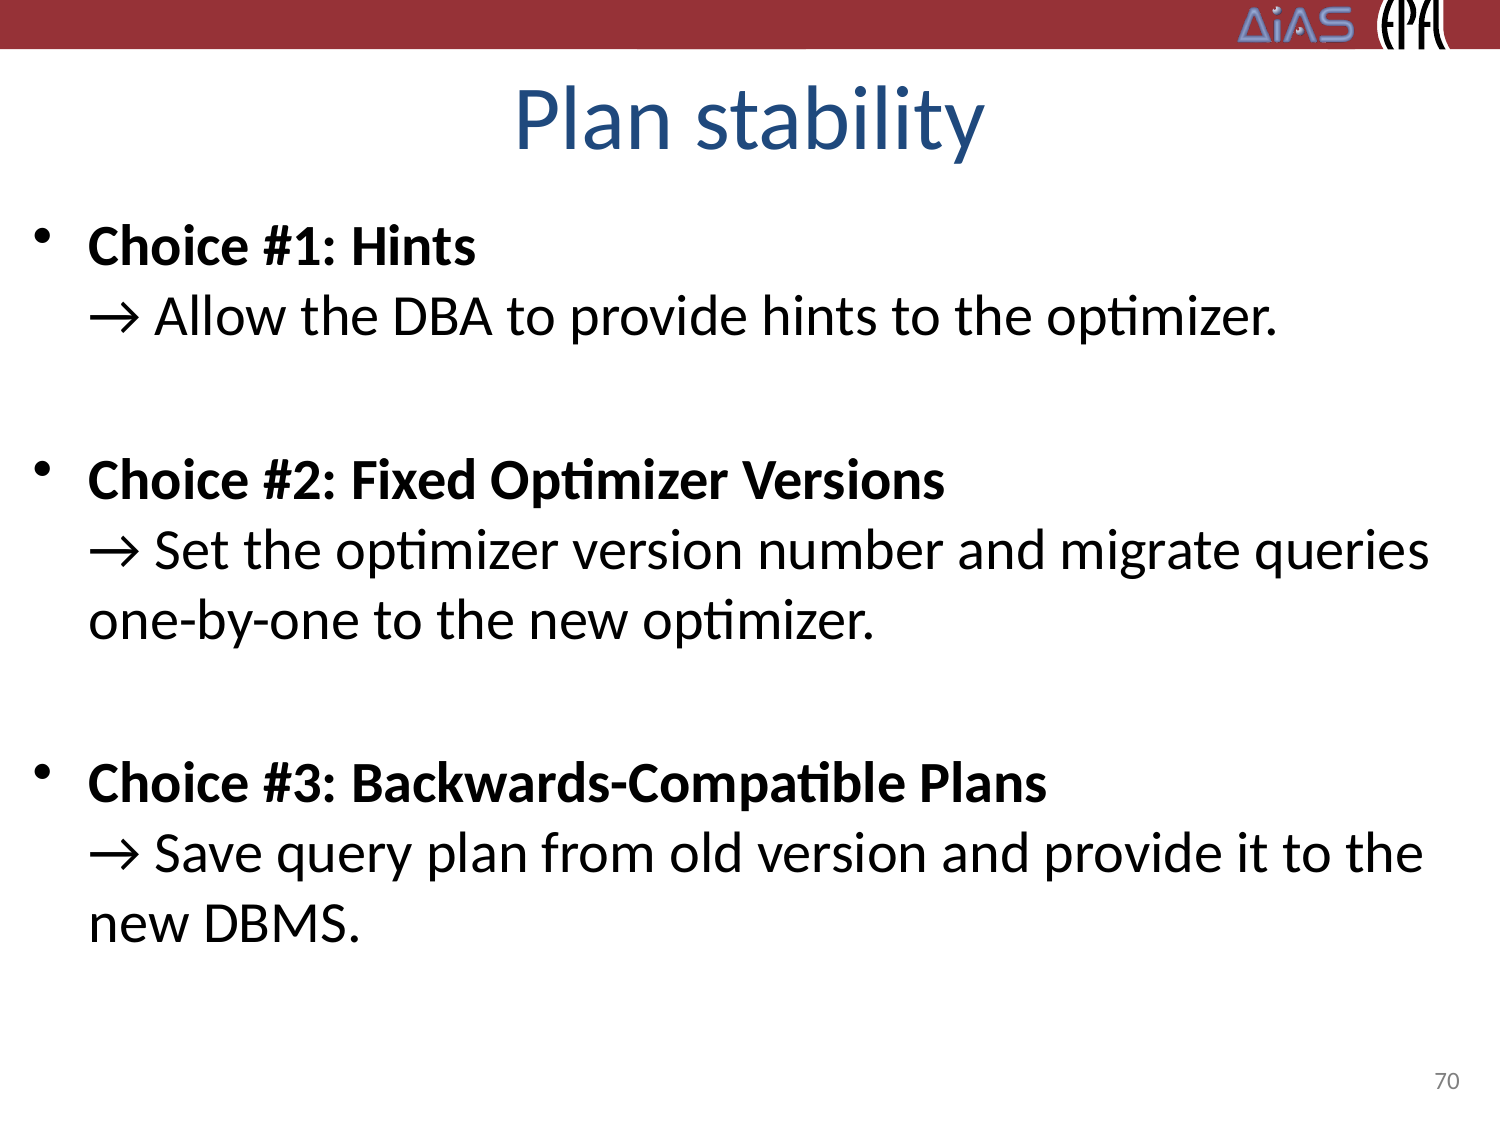

# Plan stability
Choice #1: Hints
→ Allow the DBA to provide hints to the optimizer.

Choice #2: Fixed Optimizer Versions
→ Set the optimizer version number and migrate queries one-by-one to the new optimizer.

Choice #3: Backwards-Compatible Plans
→ Save query plan from old version and provide it to the new DBMS.
70